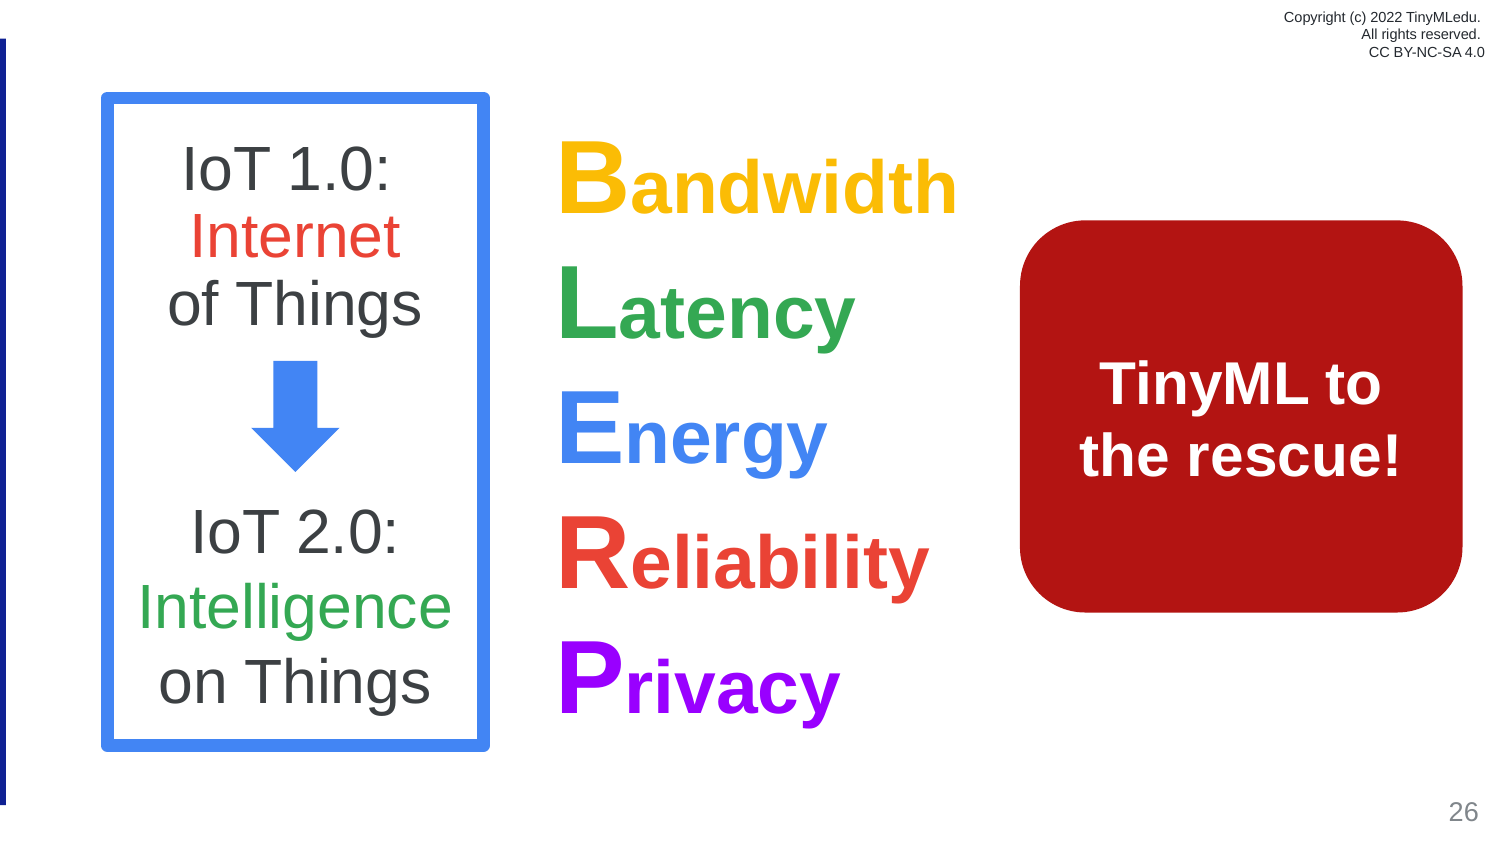

IoT 1.0:
Internet
of Things
Bandwidth
Latency
Energy
Reliability
Privacy
TinyML to the rescue!

IoT 2.0: Intelligence on Things
26